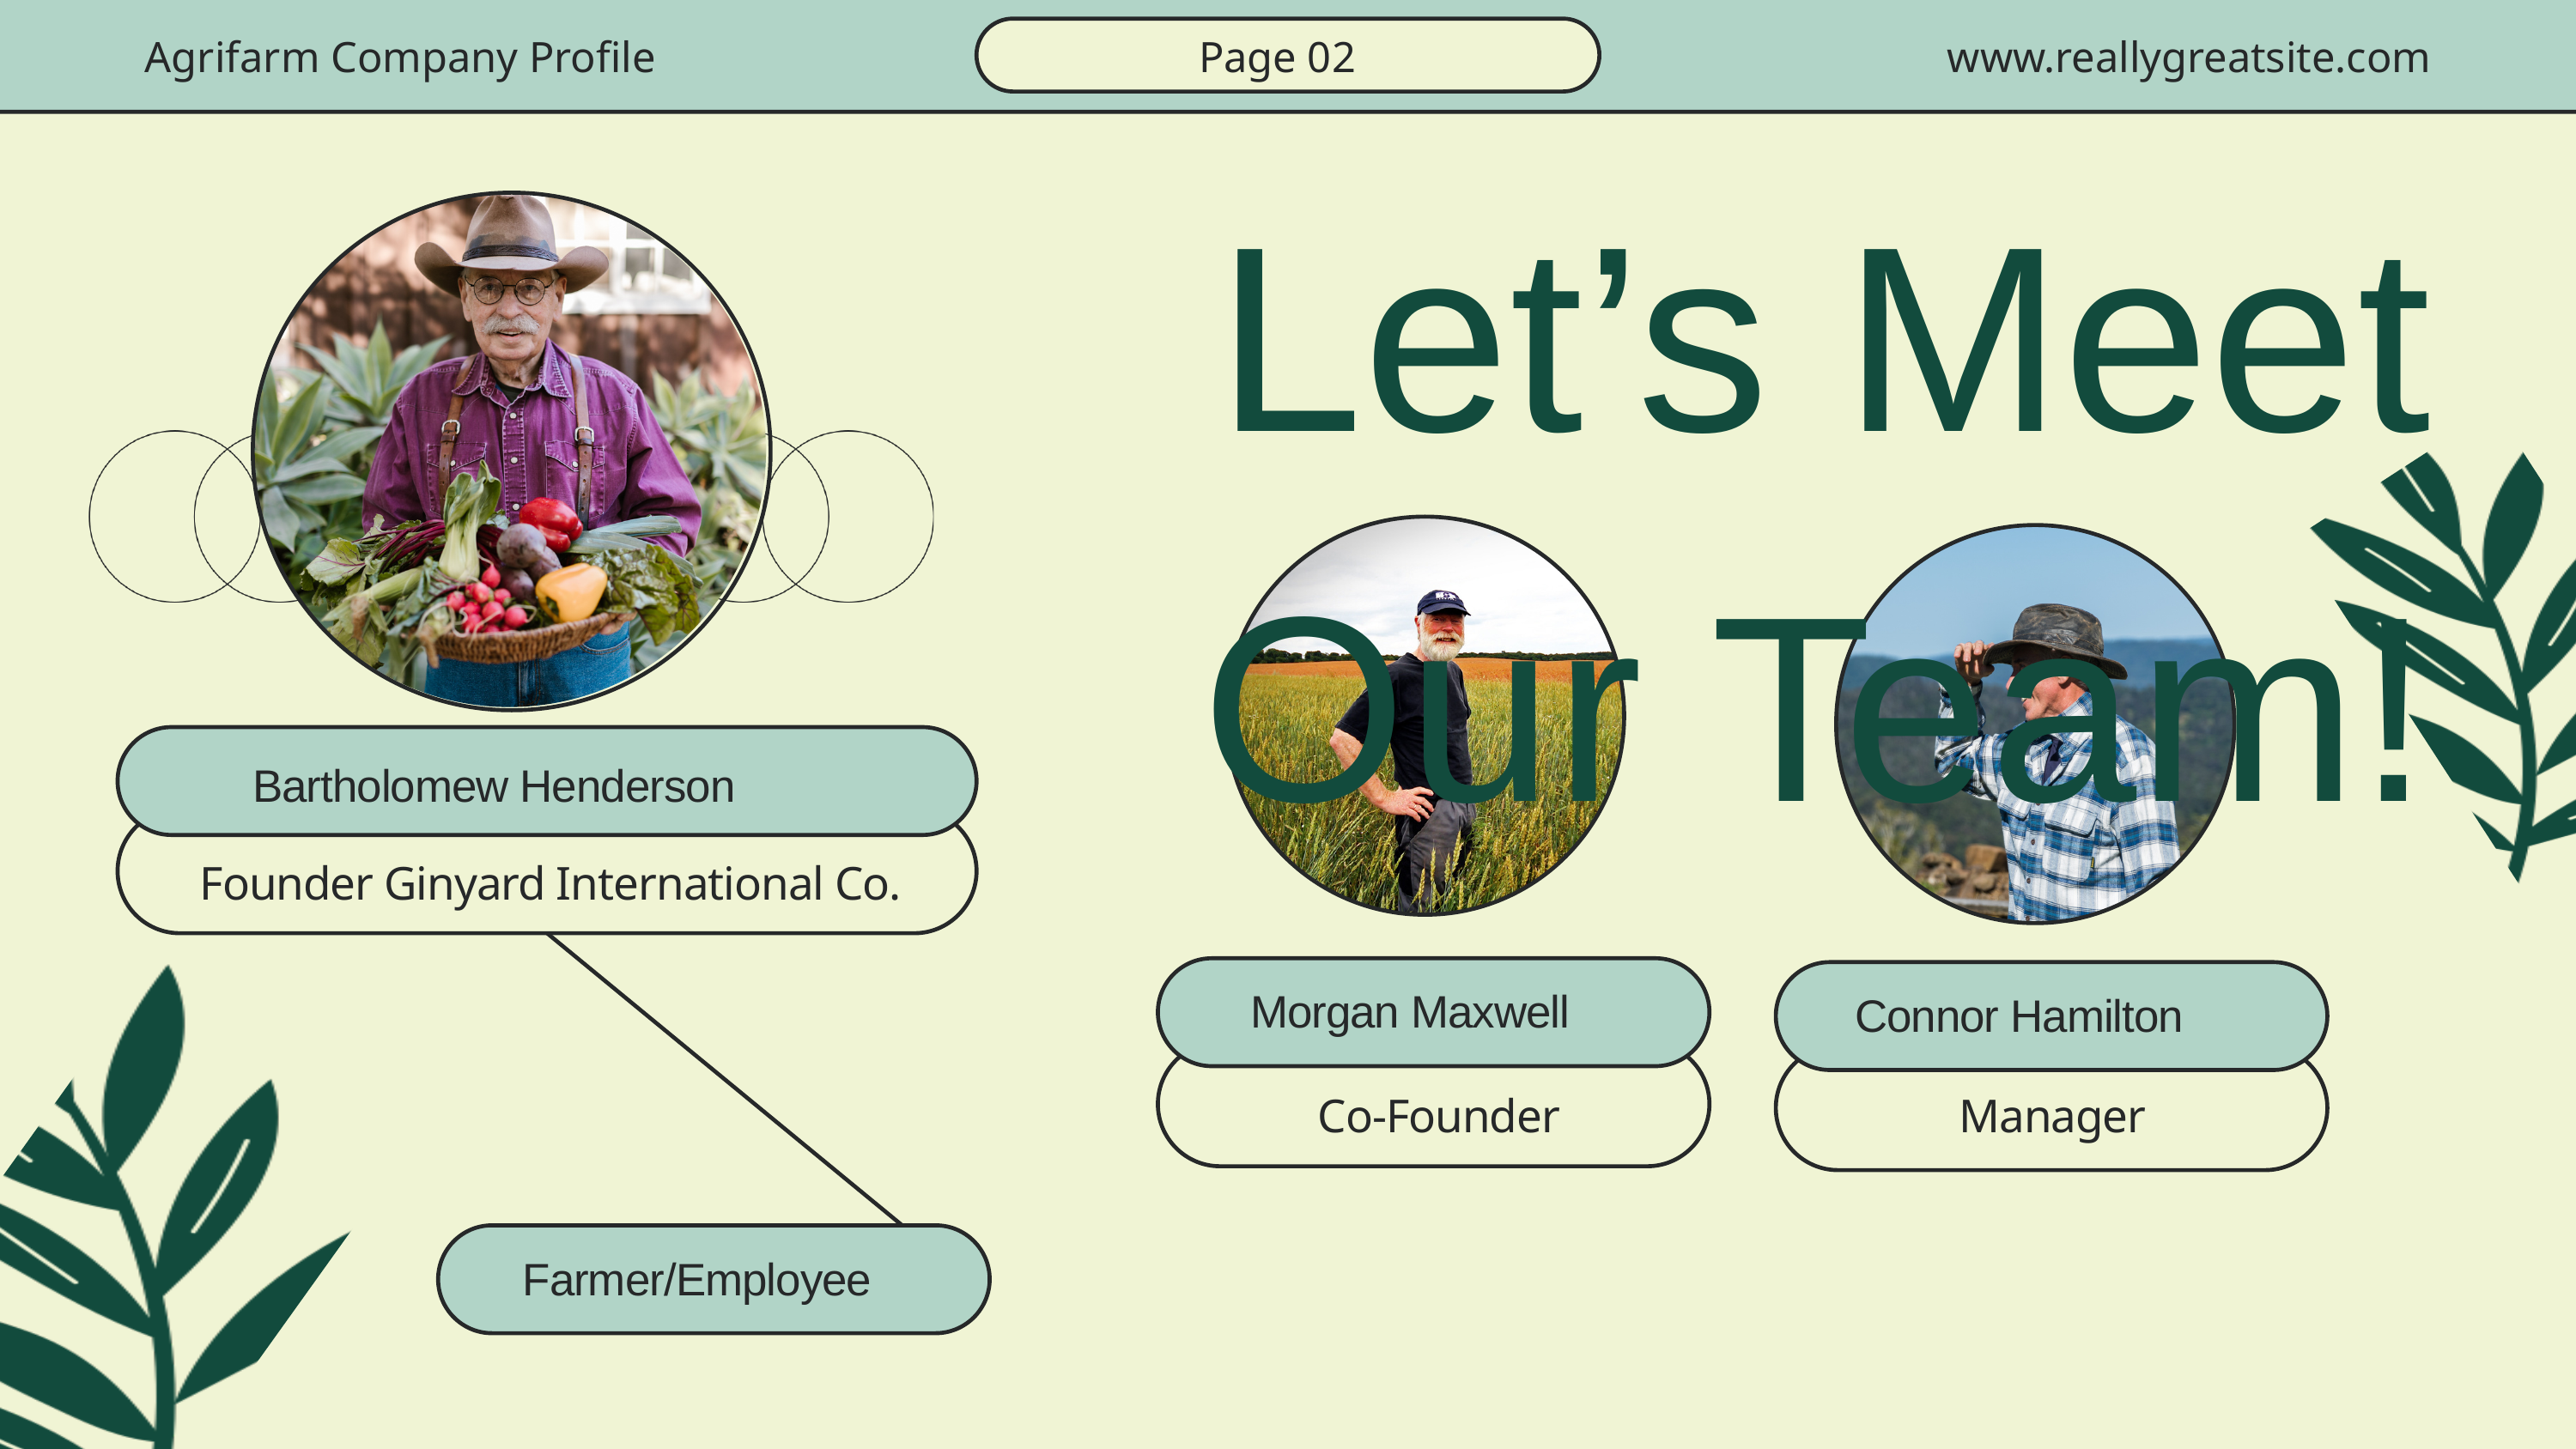

Agrifarm Company Profile
Page 02
www.reallygreatsite.com
Let’s Meet Our Team!

Bartholomew Henderson

Founder Ginyard International Co.

Morgan Maxwell
Connor Hamilton

Co-Founder
Manager

Farmer/Employee